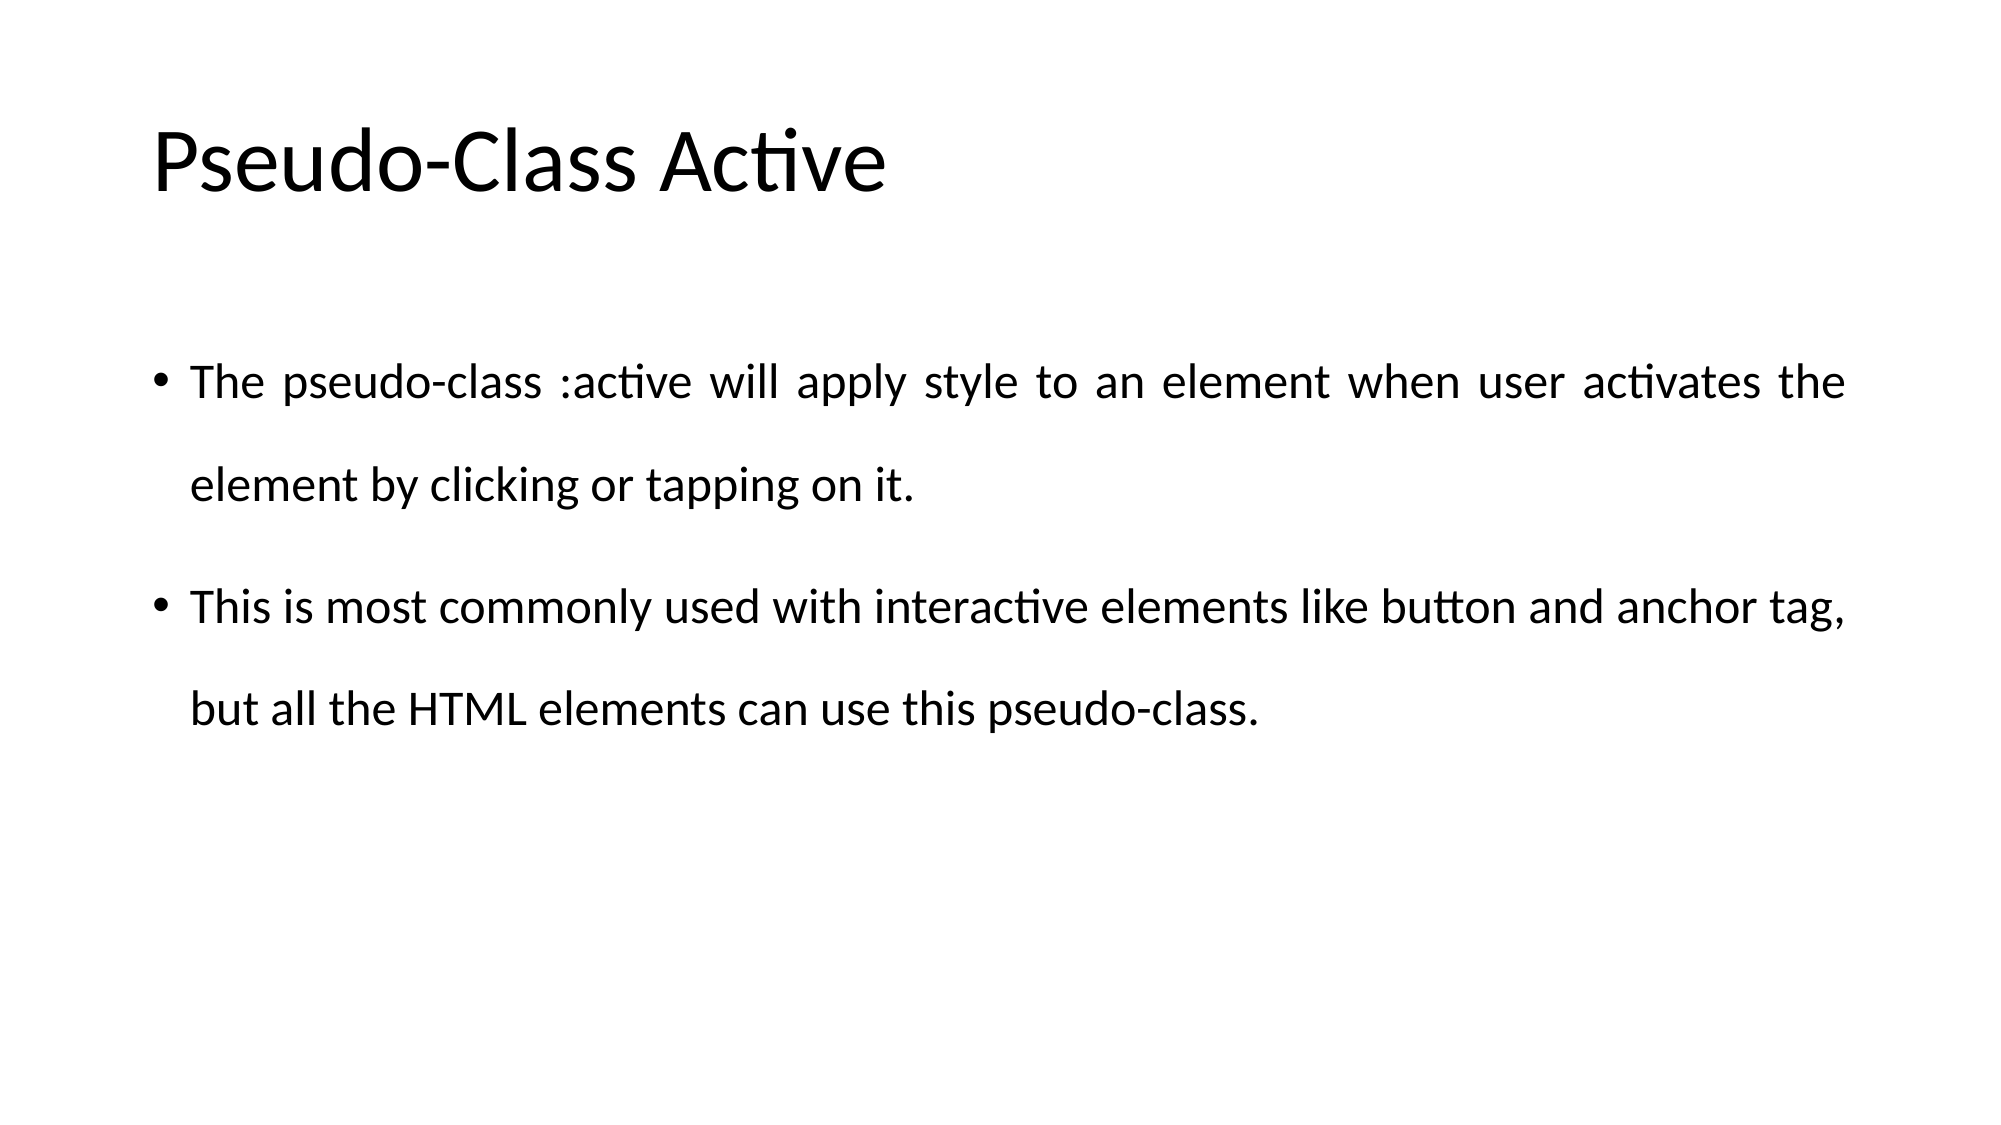

# Pseudo-Class Active
The pseudo-class :active will apply style to an element when user activates the element by clicking or tapping on it.
This is most commonly used with interactive elements like button and anchor tag, but all the HTML elements can use this pseudo-class.